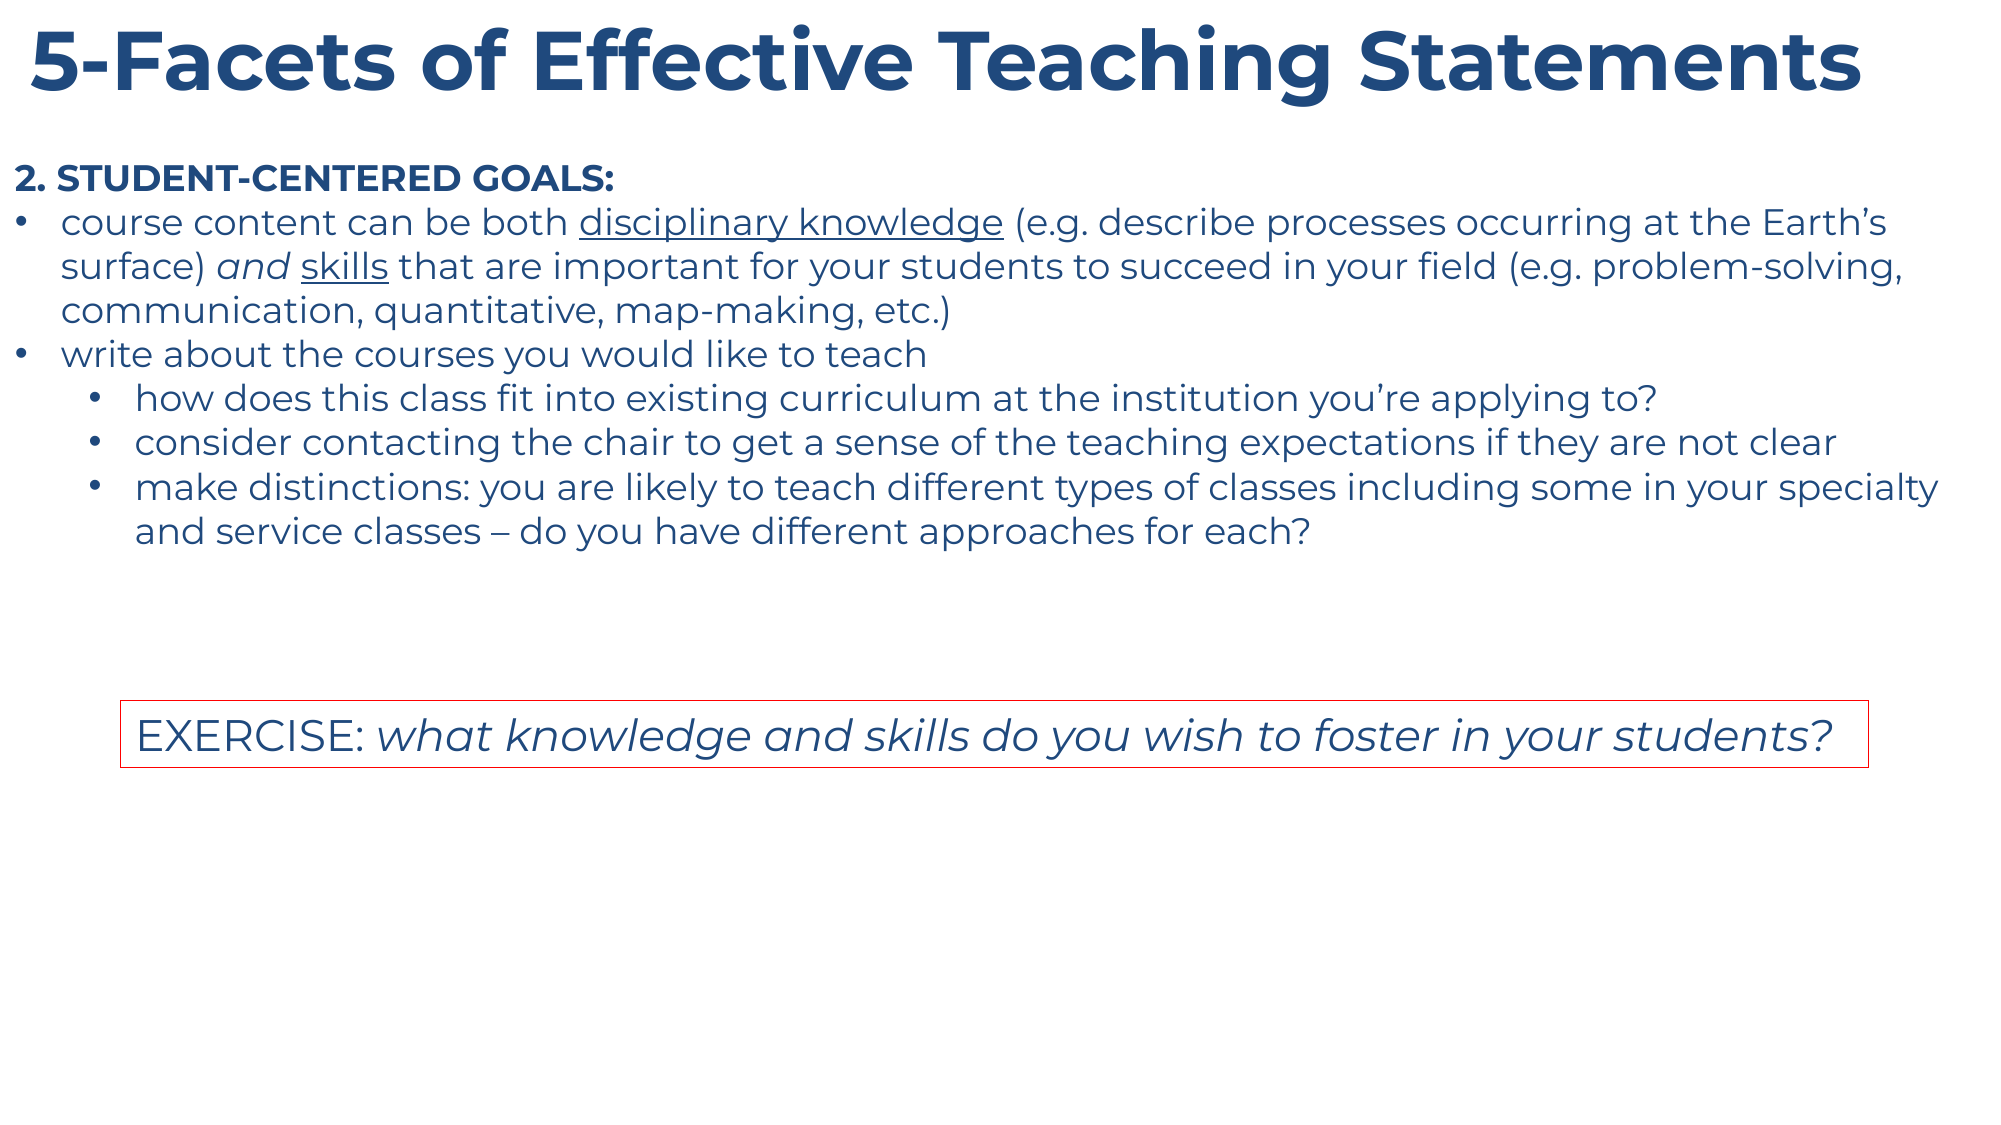

5-Facets of Effective Teaching Statements
2. STUDENT-CENTERED GOALS:
course content can be both disciplinary knowledge (e.g. describe processes occurring at the Earth’s surface) and skills that are important for your students to succeed in your field (e.g. problem-solving, communication, quantitative, map-making, etc.)
write about the courses you would like to teach
how does this class fit into existing curriculum at the institution you’re applying to?
consider contacting the chair to get a sense of the teaching expectations if they are not clear
make distinctions: you are likely to teach different types of classes including some in your specialty and service classes – do you have different approaches for each?
EXERCISE: what knowledge and skills do you wish to foster in your students?